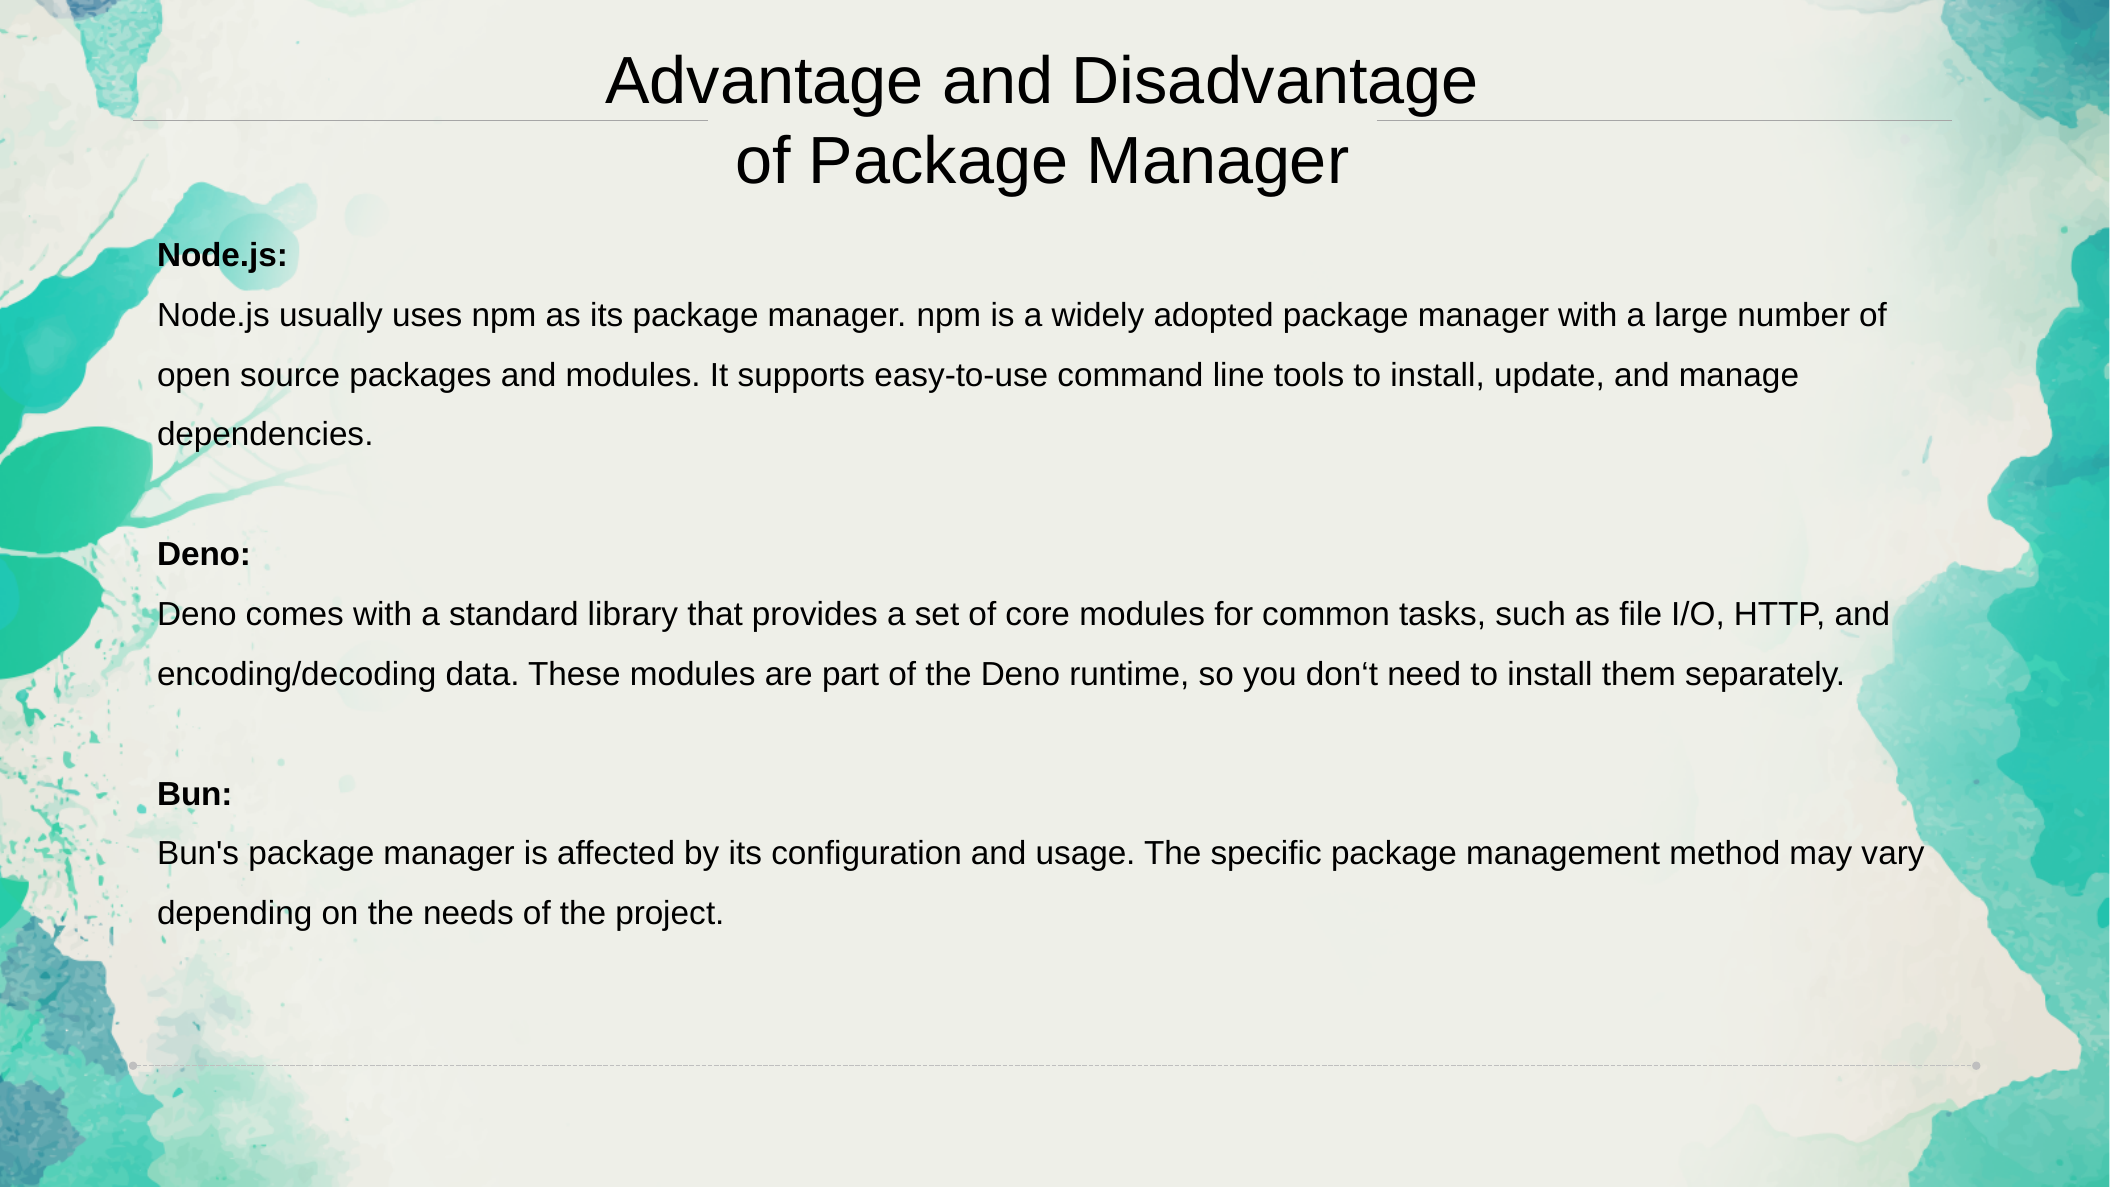

Advantage and Disadvantage of Package Manager
Node.js:
Node.js usually uses npm as its package manager. npm is a widely adopted package manager with a large number of open source packages and modules. It supports easy-to-use command line tools to install, update, and manage dependencies.
Deno:
Deno comes with a standard library that provides a set of core modules for common tasks, such as file I/O, HTTP, and encoding/decoding data. These modules are part of the Deno runtime, so you don‘t need to install them separately.

Bun:
Bun's package manager is affected by its configuration and usage. The specific package management method may vary depending on the needs of the project.